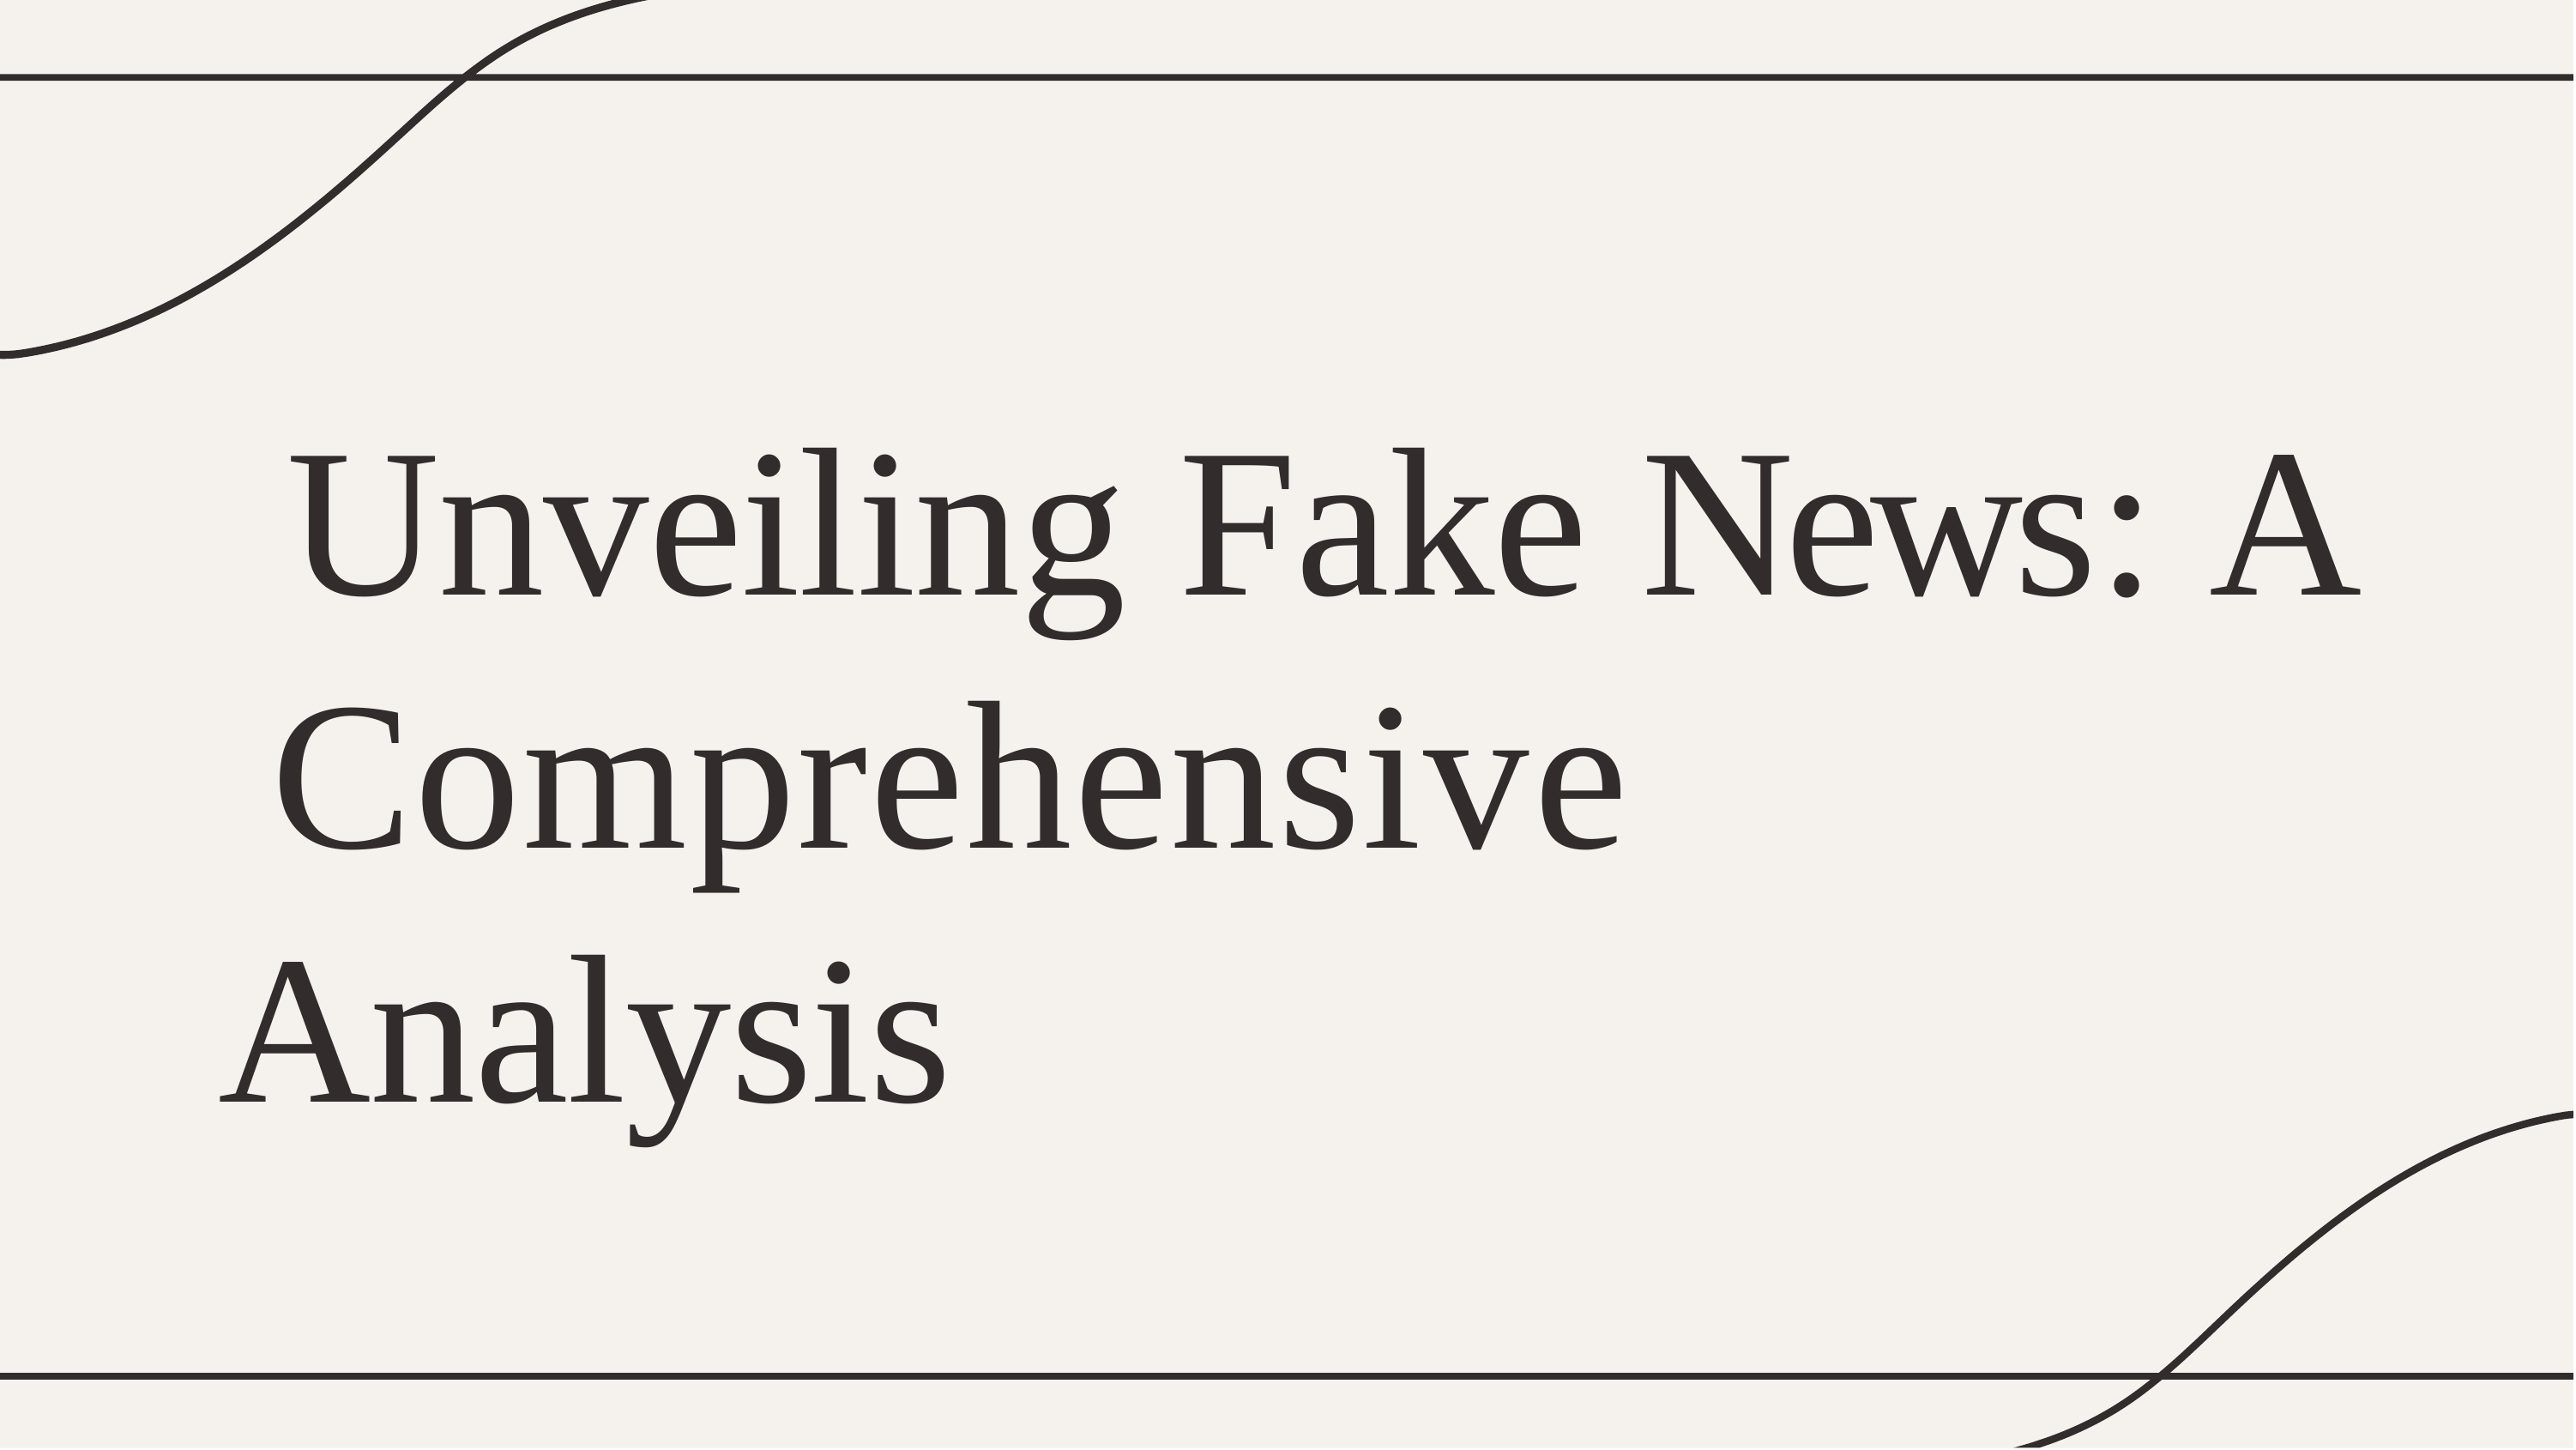

# Unveiling Fake News: A  Comprehensive Analysis